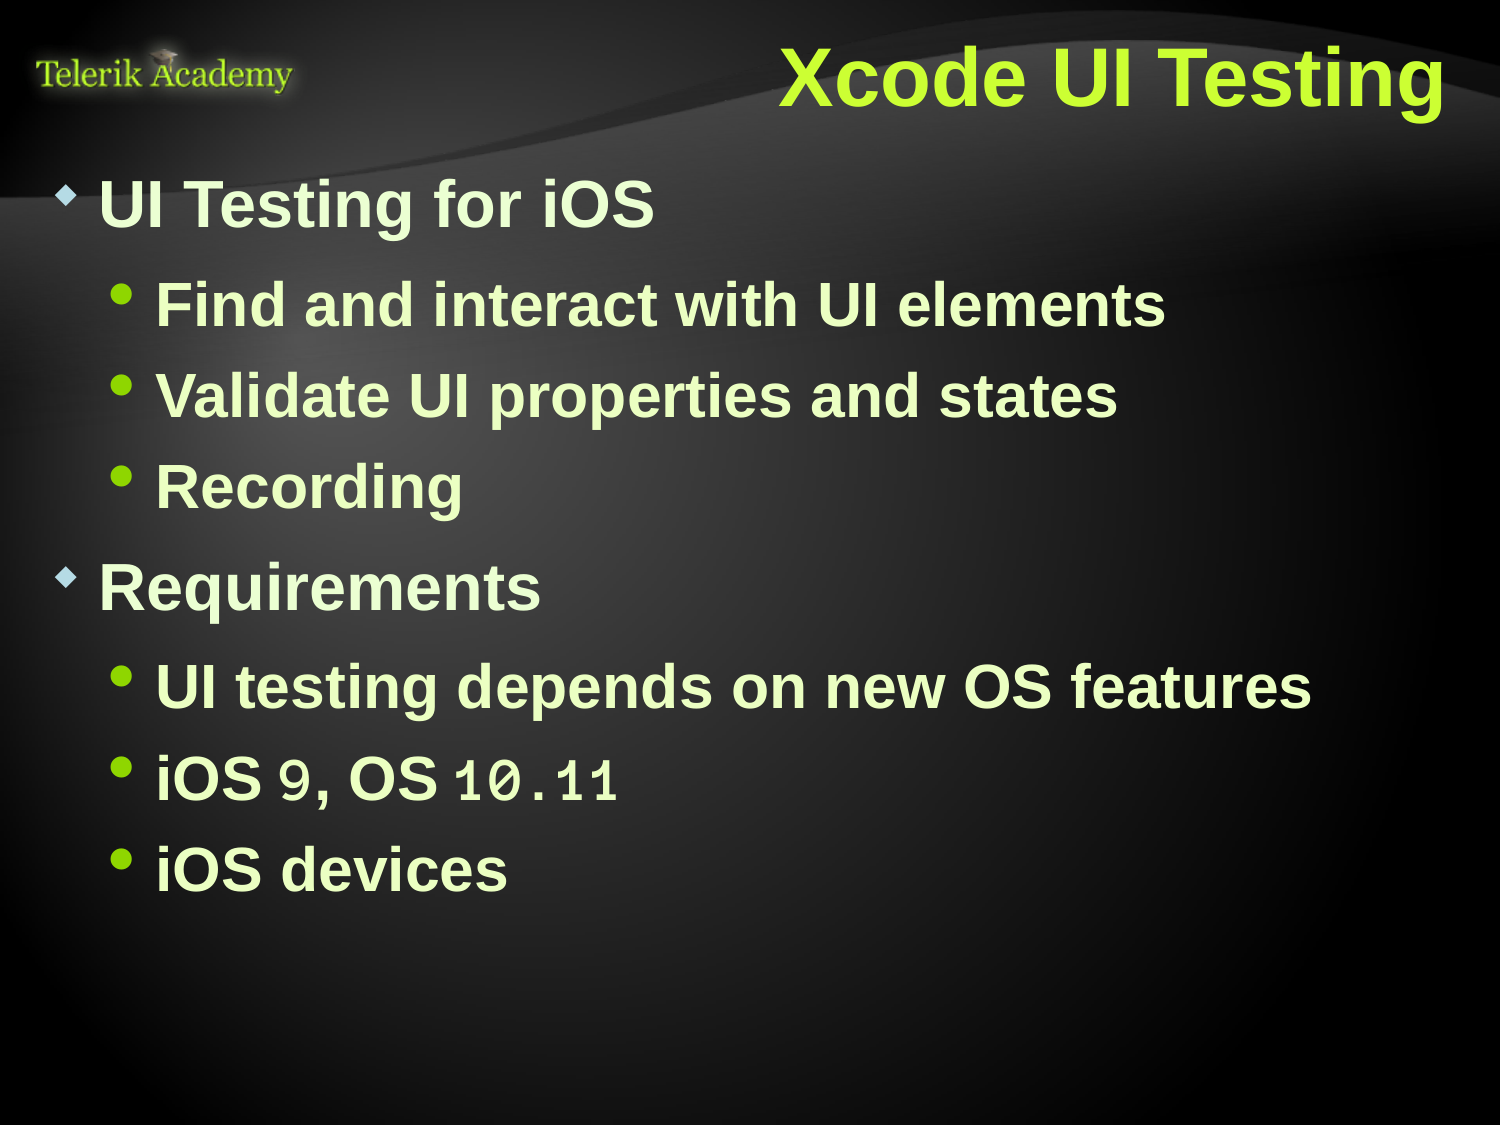

# Xcode UI Testing
UI Testing for iOS
Find and interact with UI elements
Validate UI properties and states
Recording
Requirements
UI testing depends on new OS features
iOS 9, OS 10.11
iOS devices